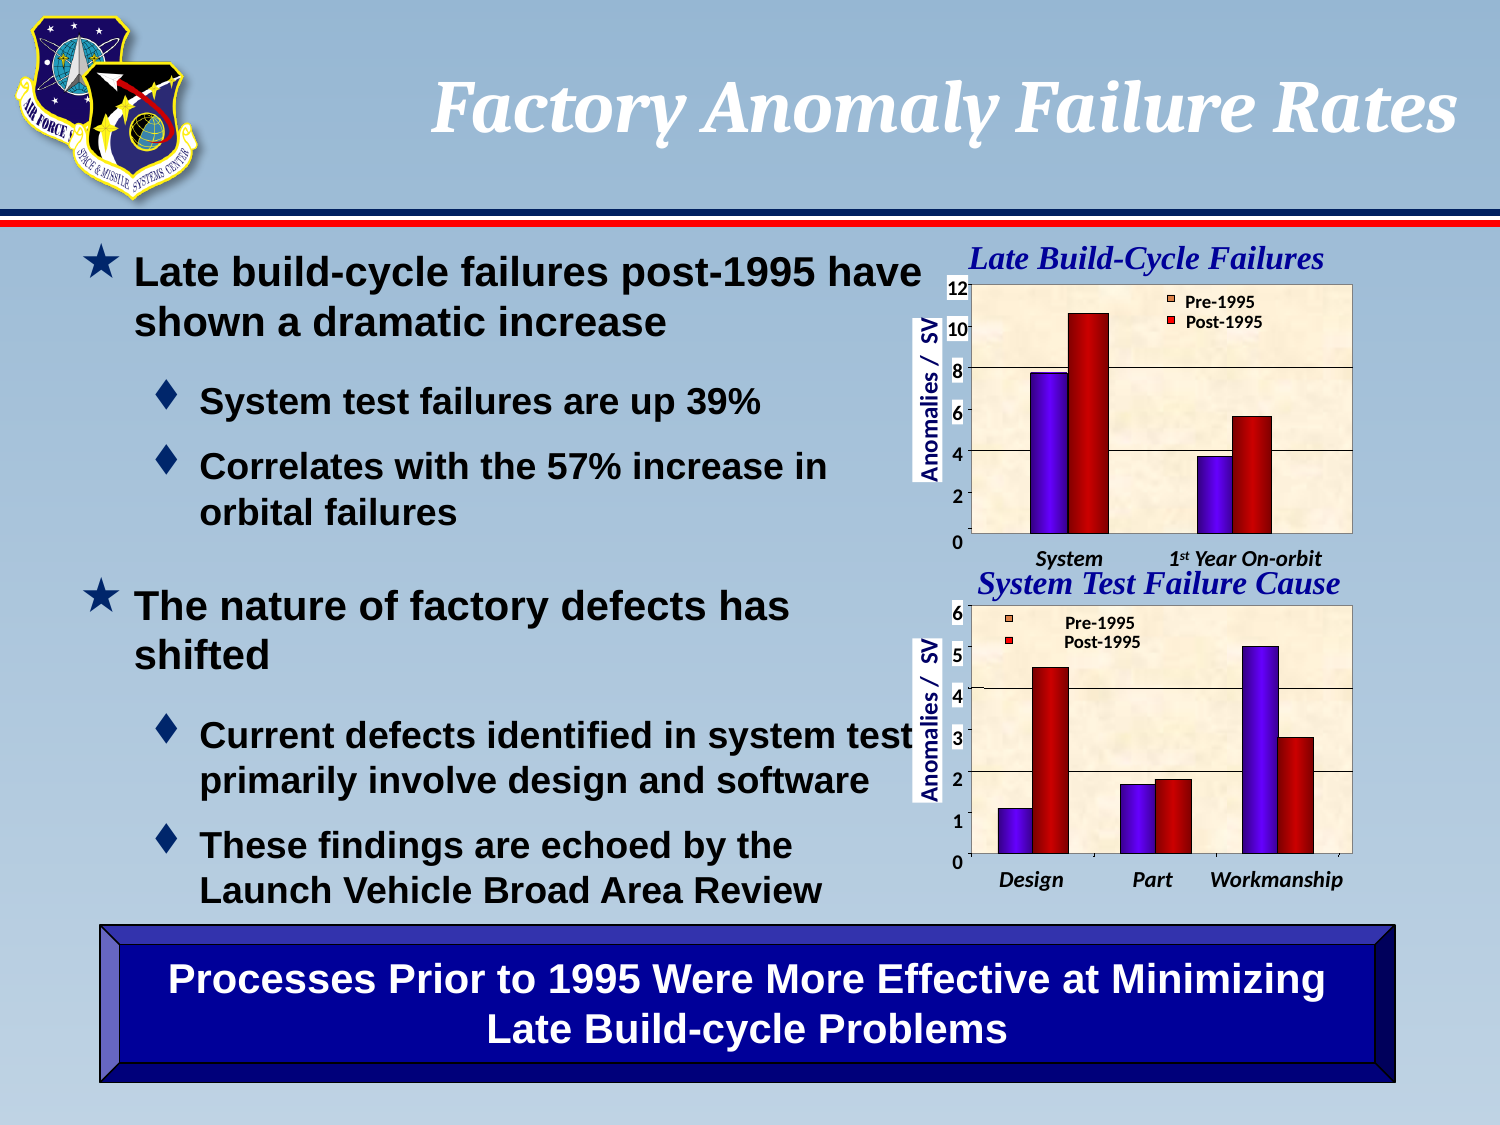

# Factory Anomaly Failure Rates
Late build-cycle failures post-1995 have shown a dramatic increase
System test failures are up 39%
Correlates with the 57% increase in orbital failures
The nature of factory defects has shifted
Current defects identified in system test primarily involve design and software
These findings are echoed by the Launch Vehicle Broad Area Review

Late Build-Cycle Failures
12

Pre-1995

Post-1995

10

8

Anomalies /  SV
6

4

2

0

System
1st Year On-orbit
System Test Failure Cause
6

Pre-1995

Post-1995

5

4

Anomalies /  SV
3

2

1

0

Design
Part
Workmanship
Processes Prior to 1995 Were More Effective at Minimizing Late Build-cycle Problems